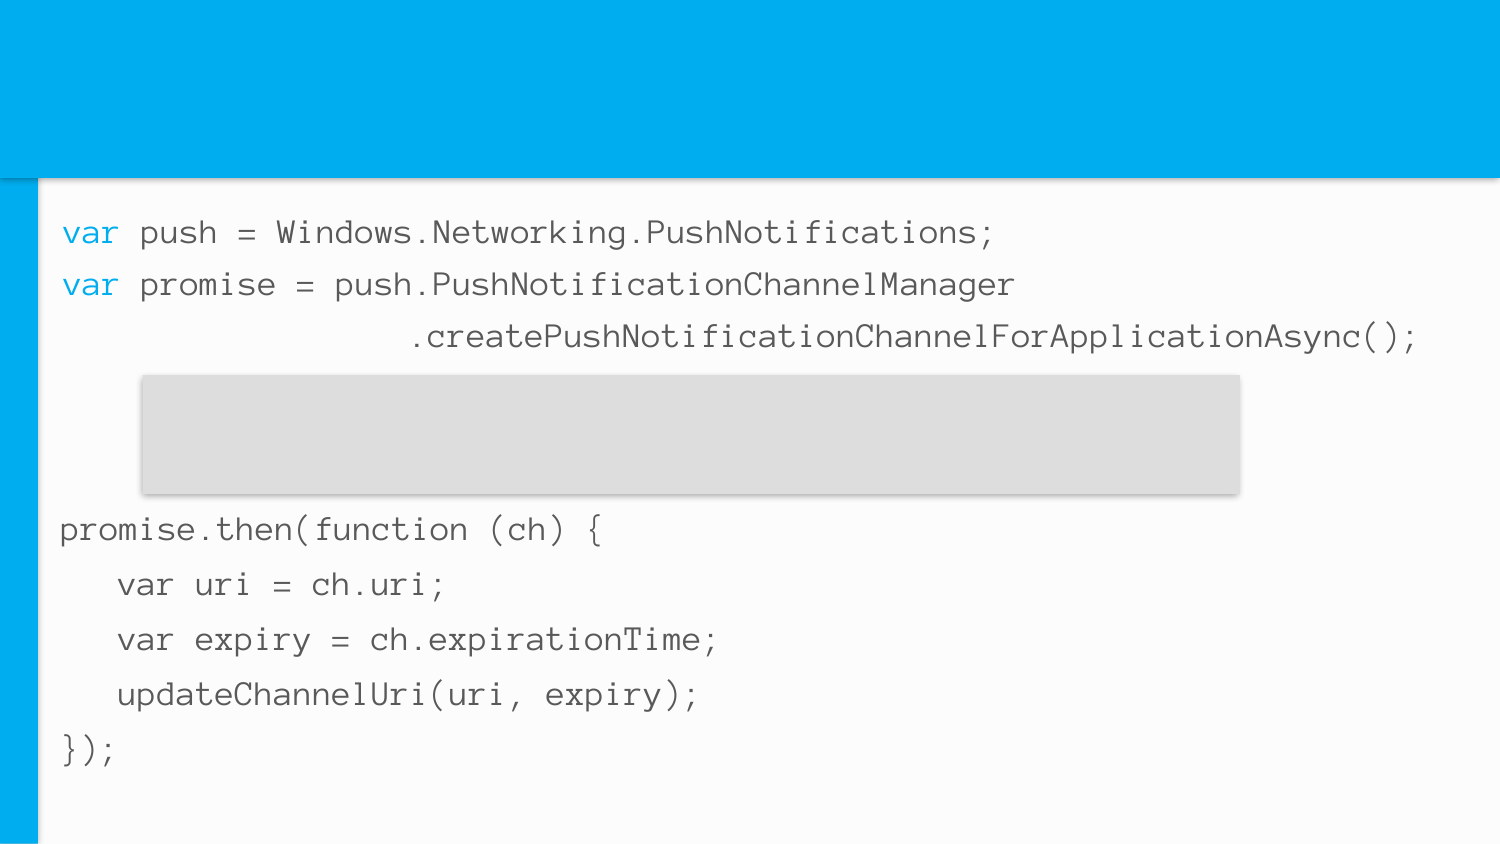

# 1. Request Channel URI
var push = Windows.Networking.PushNotifications;
var promise = push.PushNotificationChannelManager
.createPushNotificationChannelForApplicationAsync();
https://db3.notify.windows.com/?token=AQI8iP%2OtQE%3d
promise.then(function (ch) {
var uri = ch.uri;
var expiry = ch.expirationTime;
updateChannelUri(uri, expiry);
});